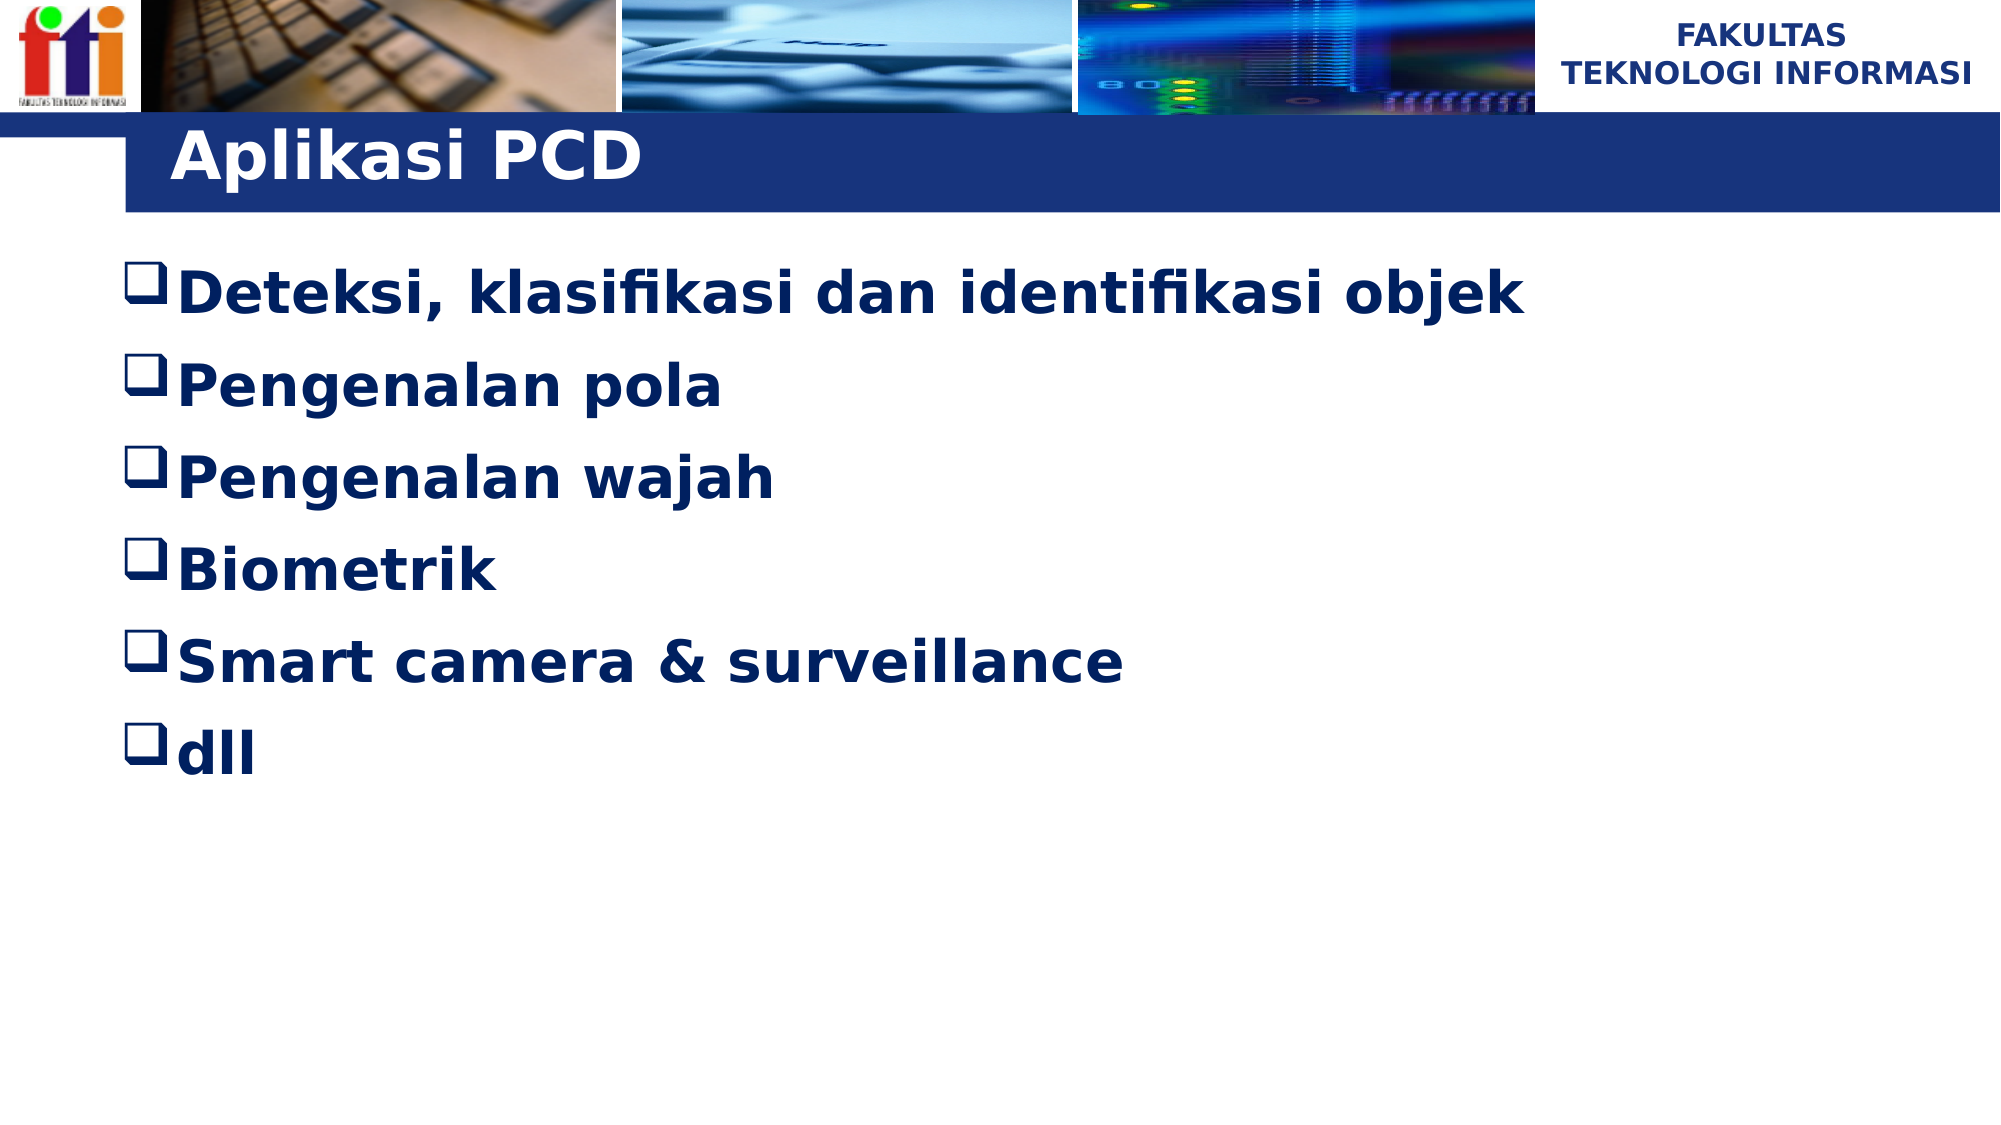

# Aplikasi PCD
Deteksi, klasifikasi dan identifikasi objek
Pengenalan pola
Pengenalan wajah
Biometrik
Smart camera & surveillance
dll